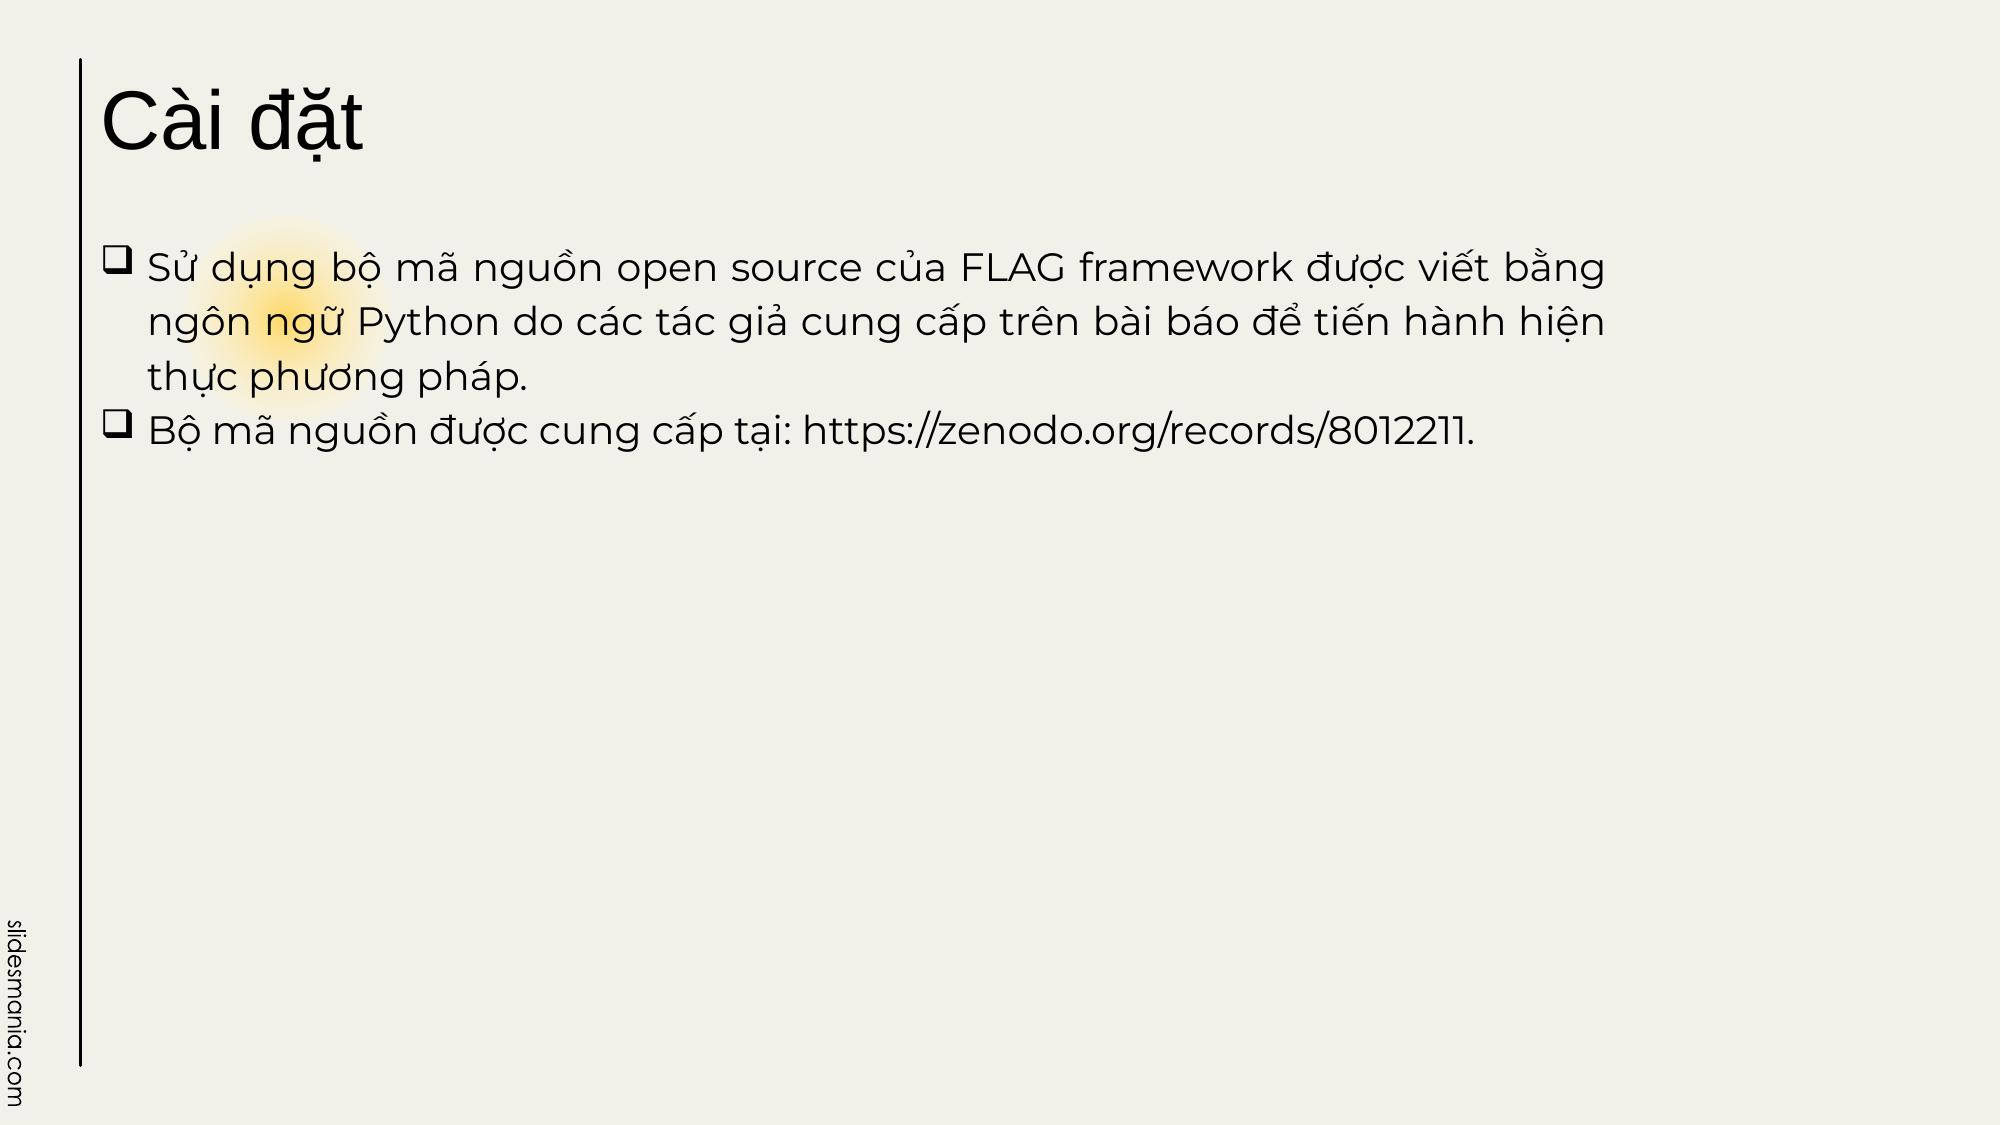

# Cài đặt
Sử dụng bộ mã nguồn open source của FLAG framework được viết bằng ngôn ngữ Python do các tác giả cung cấp trên bài báo để tiến hành hiện thực phương pháp.
Bộ mã nguồn được cung cấp tại: https://zenodo.org/records/8012211.